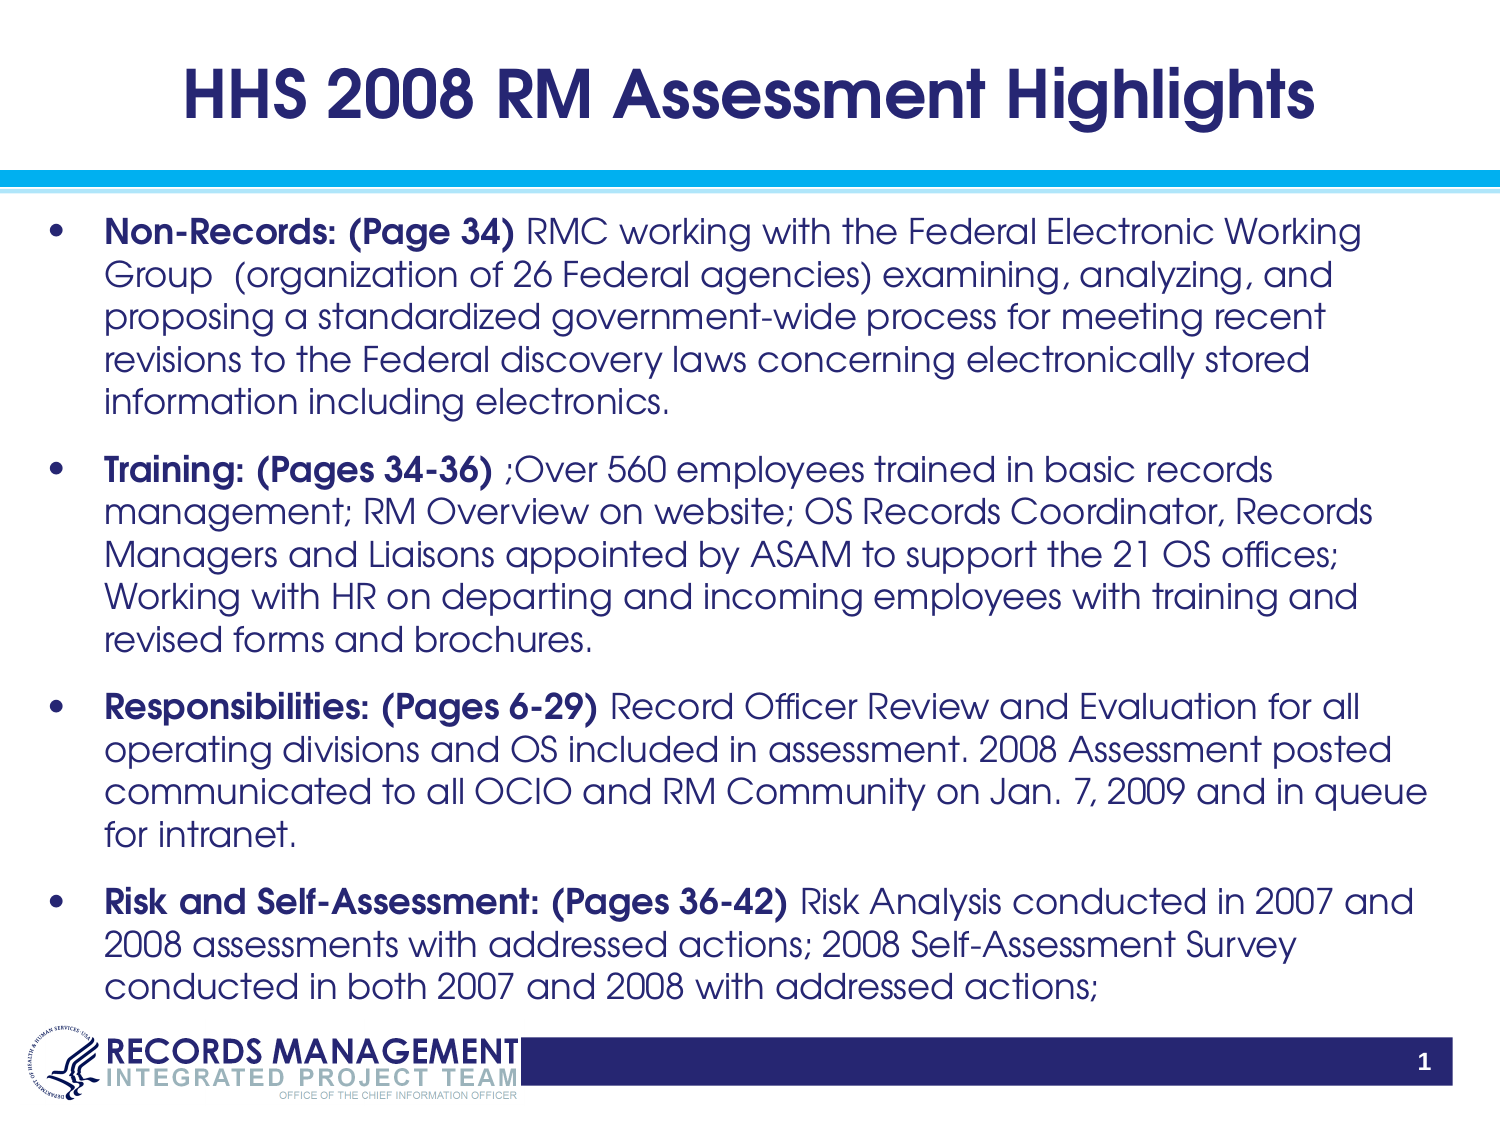

# HHS 2008 RM Assessment Highlights
Non-Records: (Page 34) RMC working with the Federal Electronic Working Group  (organization of 26 Federal agencies) examining, analyzing, and proposing a standardized government-wide process for meeting recent revisions to the Federal discovery laws concerning electronically stored information including electronics.
Training: (Pages 34-36) ;Over 560 employees trained in basic records management; RM Overview on website; OS Records Coordinator, Records Managers and Liaisons appointed by ASAM to support the 21 OS offices; Working with HR on departing and incoming employees with training and revised forms and brochures.
Responsibilities: (Pages 6-29) Record Officer Review and Evaluation for all operating divisions and OS included in assessment. 2008 Assessment posted communicated to all OCIO and RM Community on Jan. 7, 2009 and in queue for intranet.
Risk and Self-Assessment: (Pages 36-42) Risk Analysis conducted in 2007 and 2008 assessments with addressed actions; 2008 Self-Assessment Survey conducted in both 2007 and 2008 with addressed actions;
1